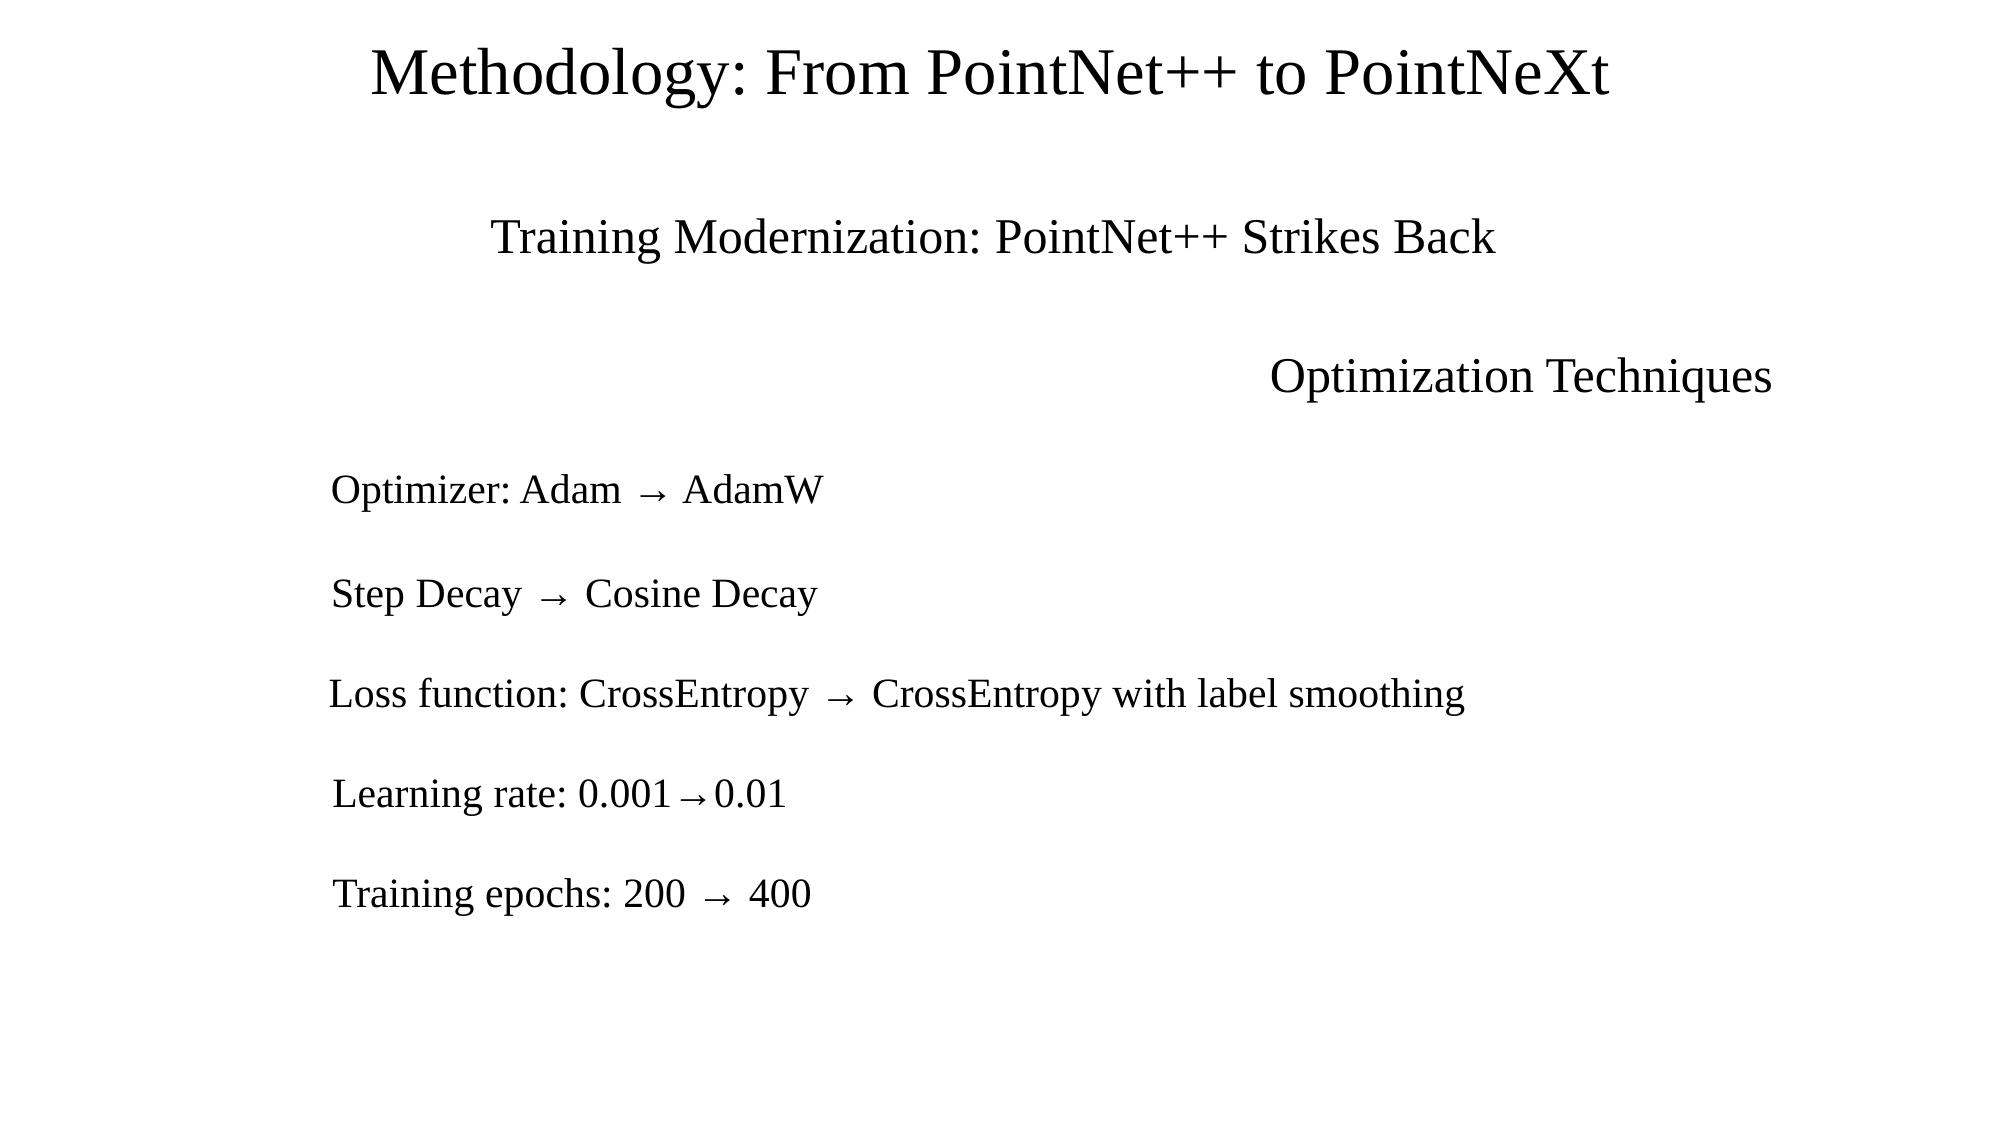

Methodology: From PointNet++ to PointNeXt
Training Modernization: PointNet++ Strikes Back
Optimization Techniques
Optimizer: Adam → AdamW
Step Decay → Cosine Decay
Loss function: CrossEntropy → CrossEntropy with label smoothing
Learning rate: 0.001→0.01
Training epochs: 200 → 400